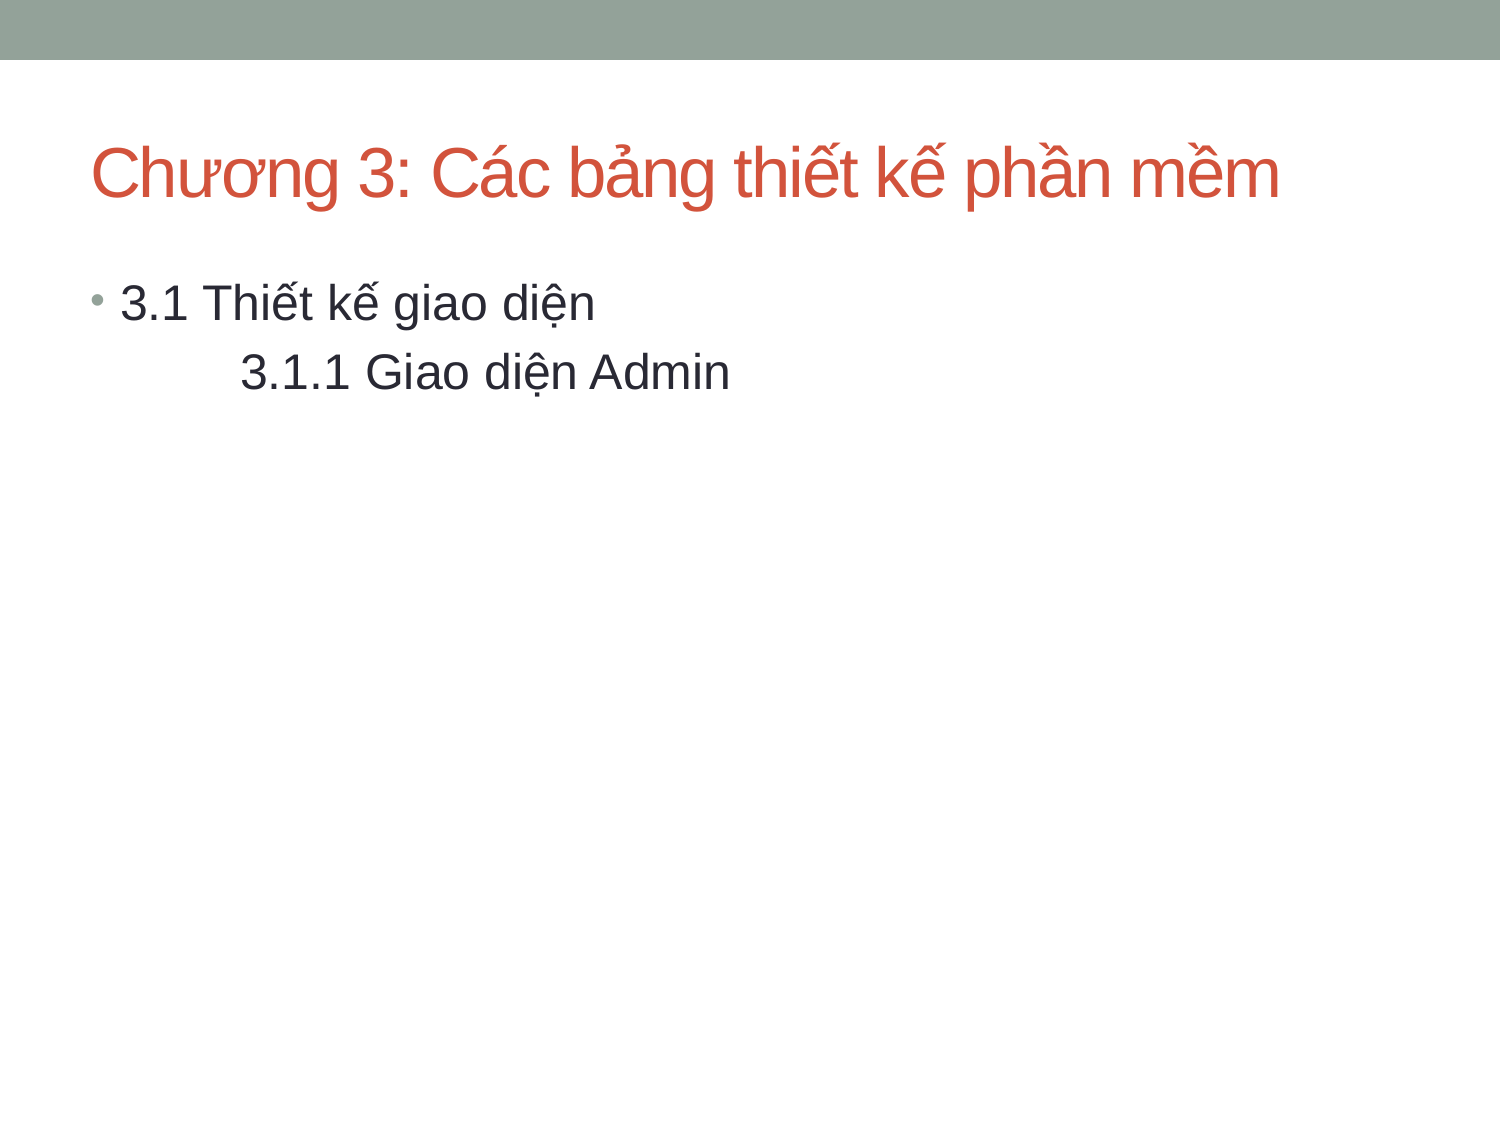

# Chương 3: Các bảng thiết kế phần mềm
3.1 Thiết kế giao diện
	3.1.1 Giao diện Admin